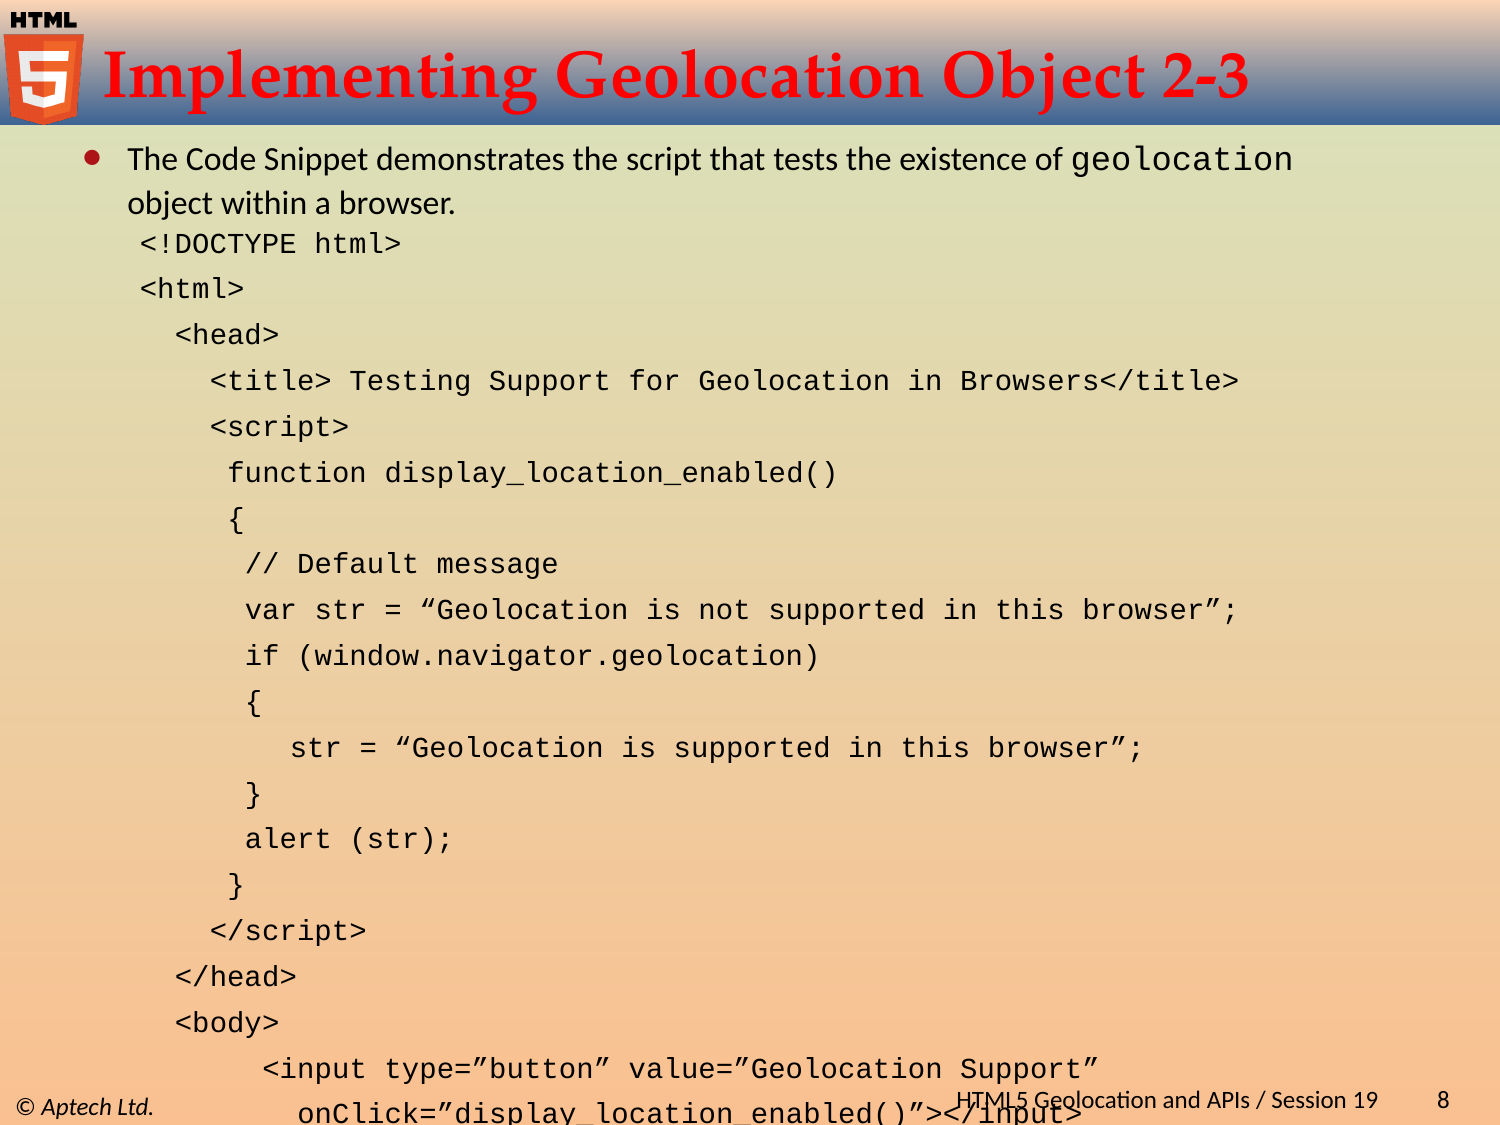

# Implementing Geolocation Object 2-3
The Code Snippet demonstrates the script that tests the existence of geolocation object within a browser.
<!DOCTYPE html>
<html>
  <head>
    <title> Testing Support for Geolocation in Browsers</title>
    <script>
     function display_location_enabled()
     {
      // Default message
      var str = “Geolocation is not supported in this browser”;
      if (window.navigator.geolocation)
      {
	str = “Geolocation is supported in this browser”;
      }
      alert (str);
     }
    </script>
  </head>
  <body>
       <input type=”button” value=”Geolocation Support”
         onClick=”display_location_enabled()”></input>
  </body></html>
HTML5 Geolocation and APIs / Session 19
8